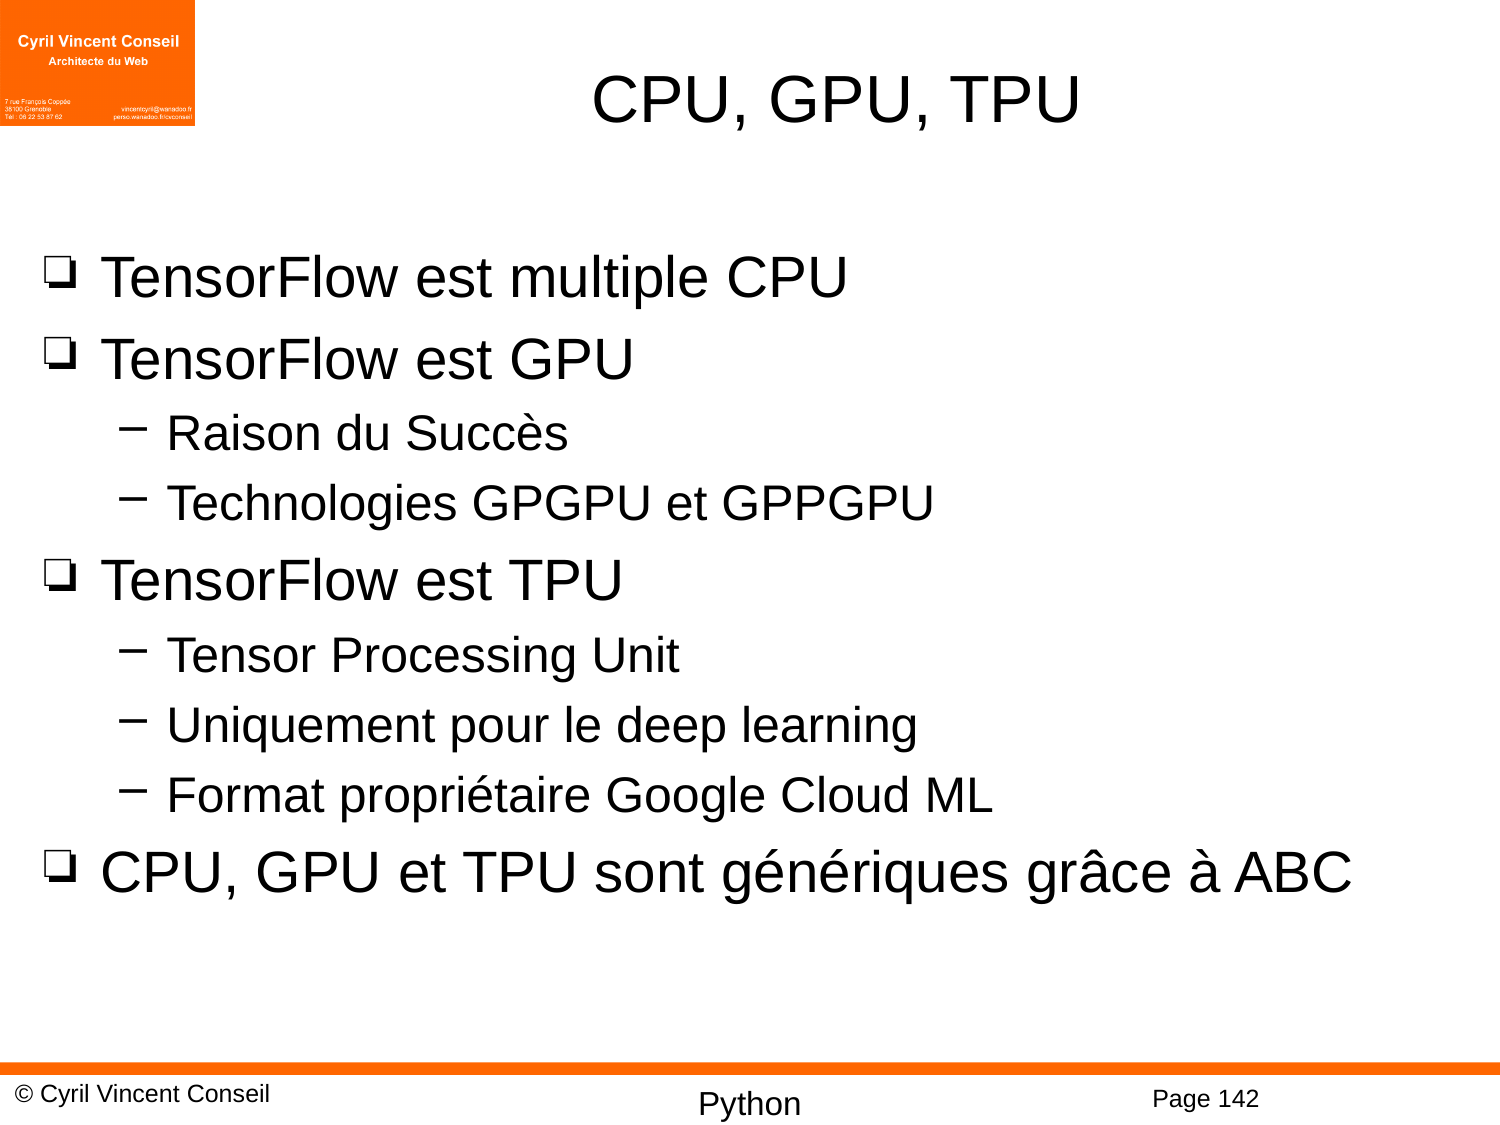

# CPU, GPU, TPU
TensorFlow est multiple CPU
TensorFlow est GPU
Raison du Succès
Technologies GPGPU et GPPGPU
TensorFlow est TPU
Tensor Processing Unit
Uniquement pour le deep learning
Format propriétaire Google Cloud ML
CPU, GPU et TPU sont génériques grâce à ABC